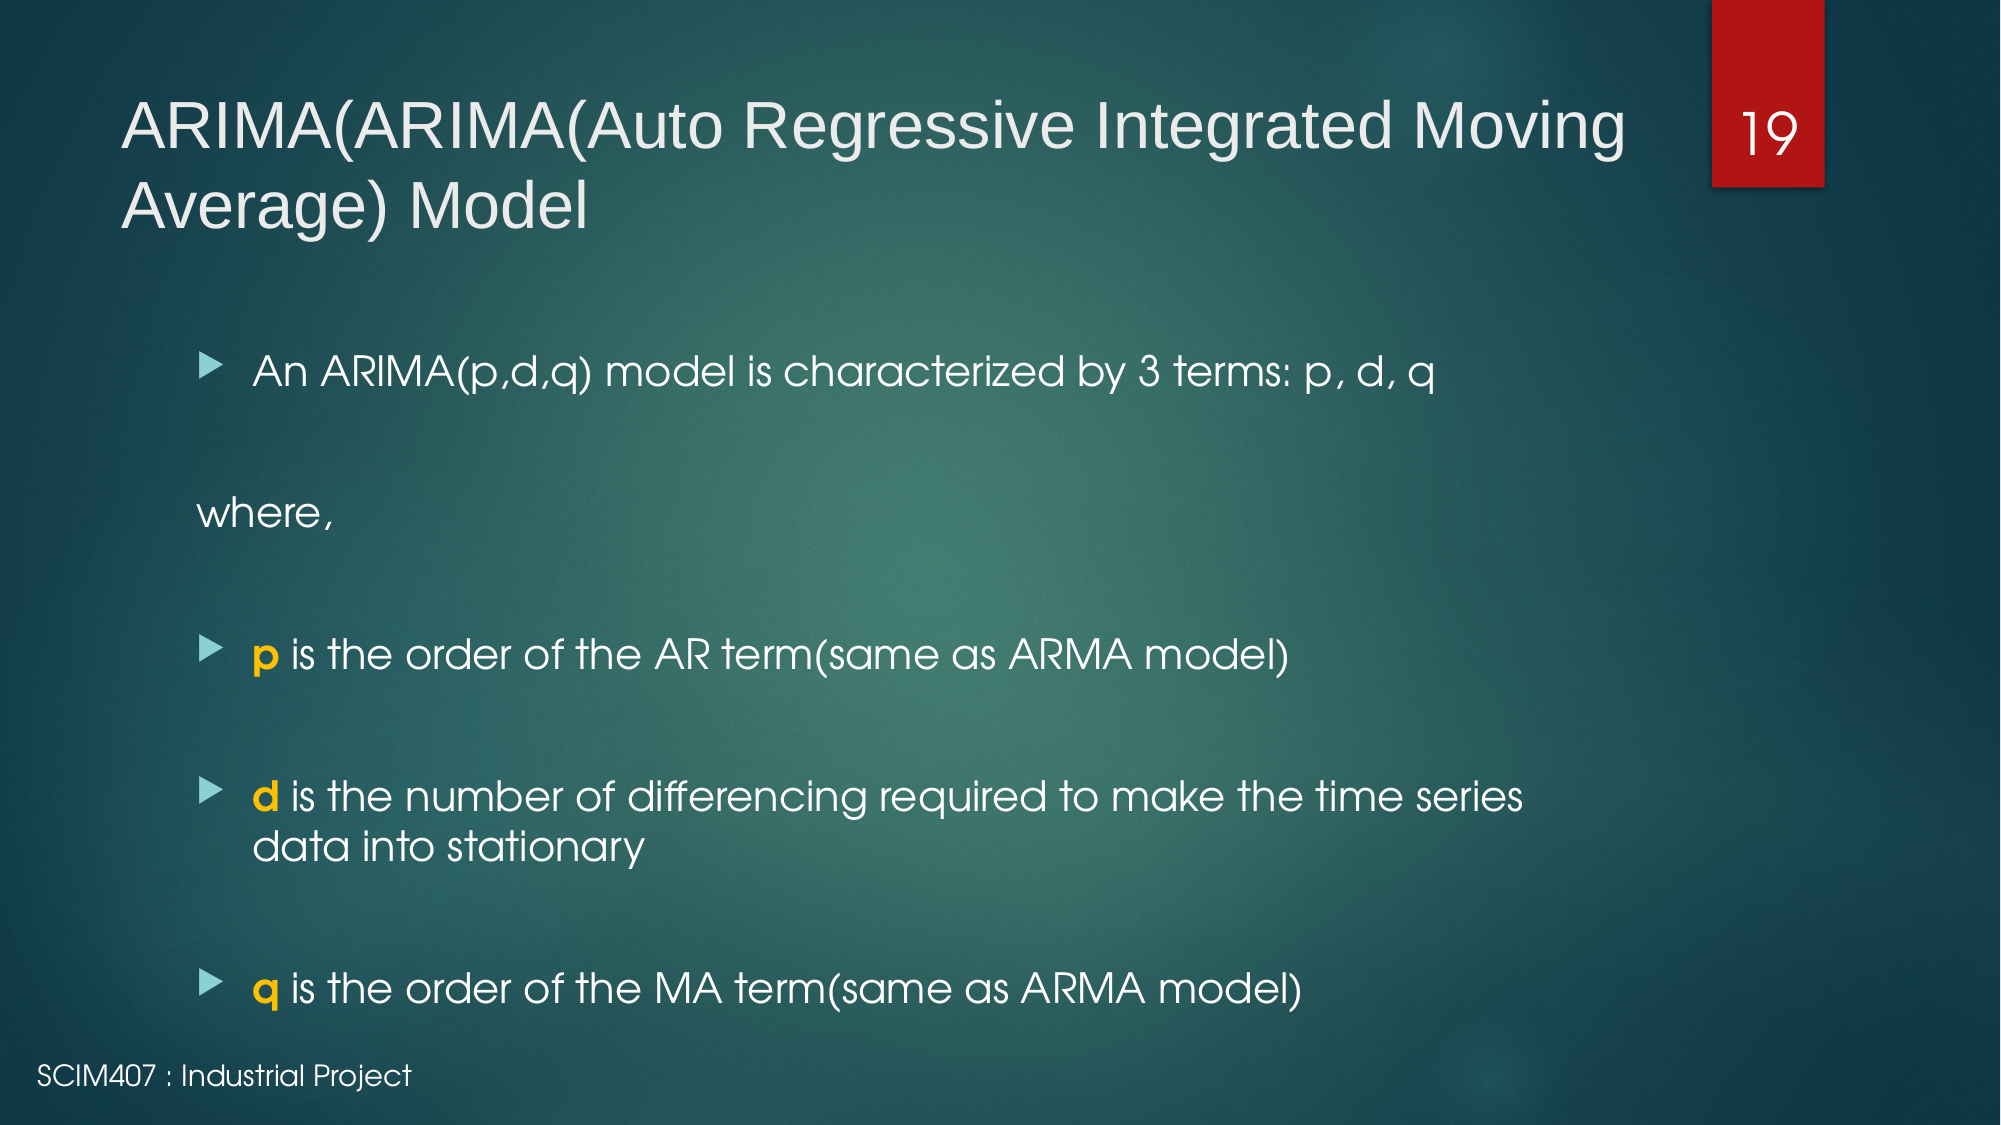

19
# ARIMA(ARIMA(Auto Regressive Integrated Moving Average) Model
An ARIMA(p,d,q) model is characterized by 3 terms: p, d, q

where,

p is the order of the AR term(same as ARMA model)

d is the number of differencing required to make the time series data into stationary

q is the order of the MA term(same as ARMA model)